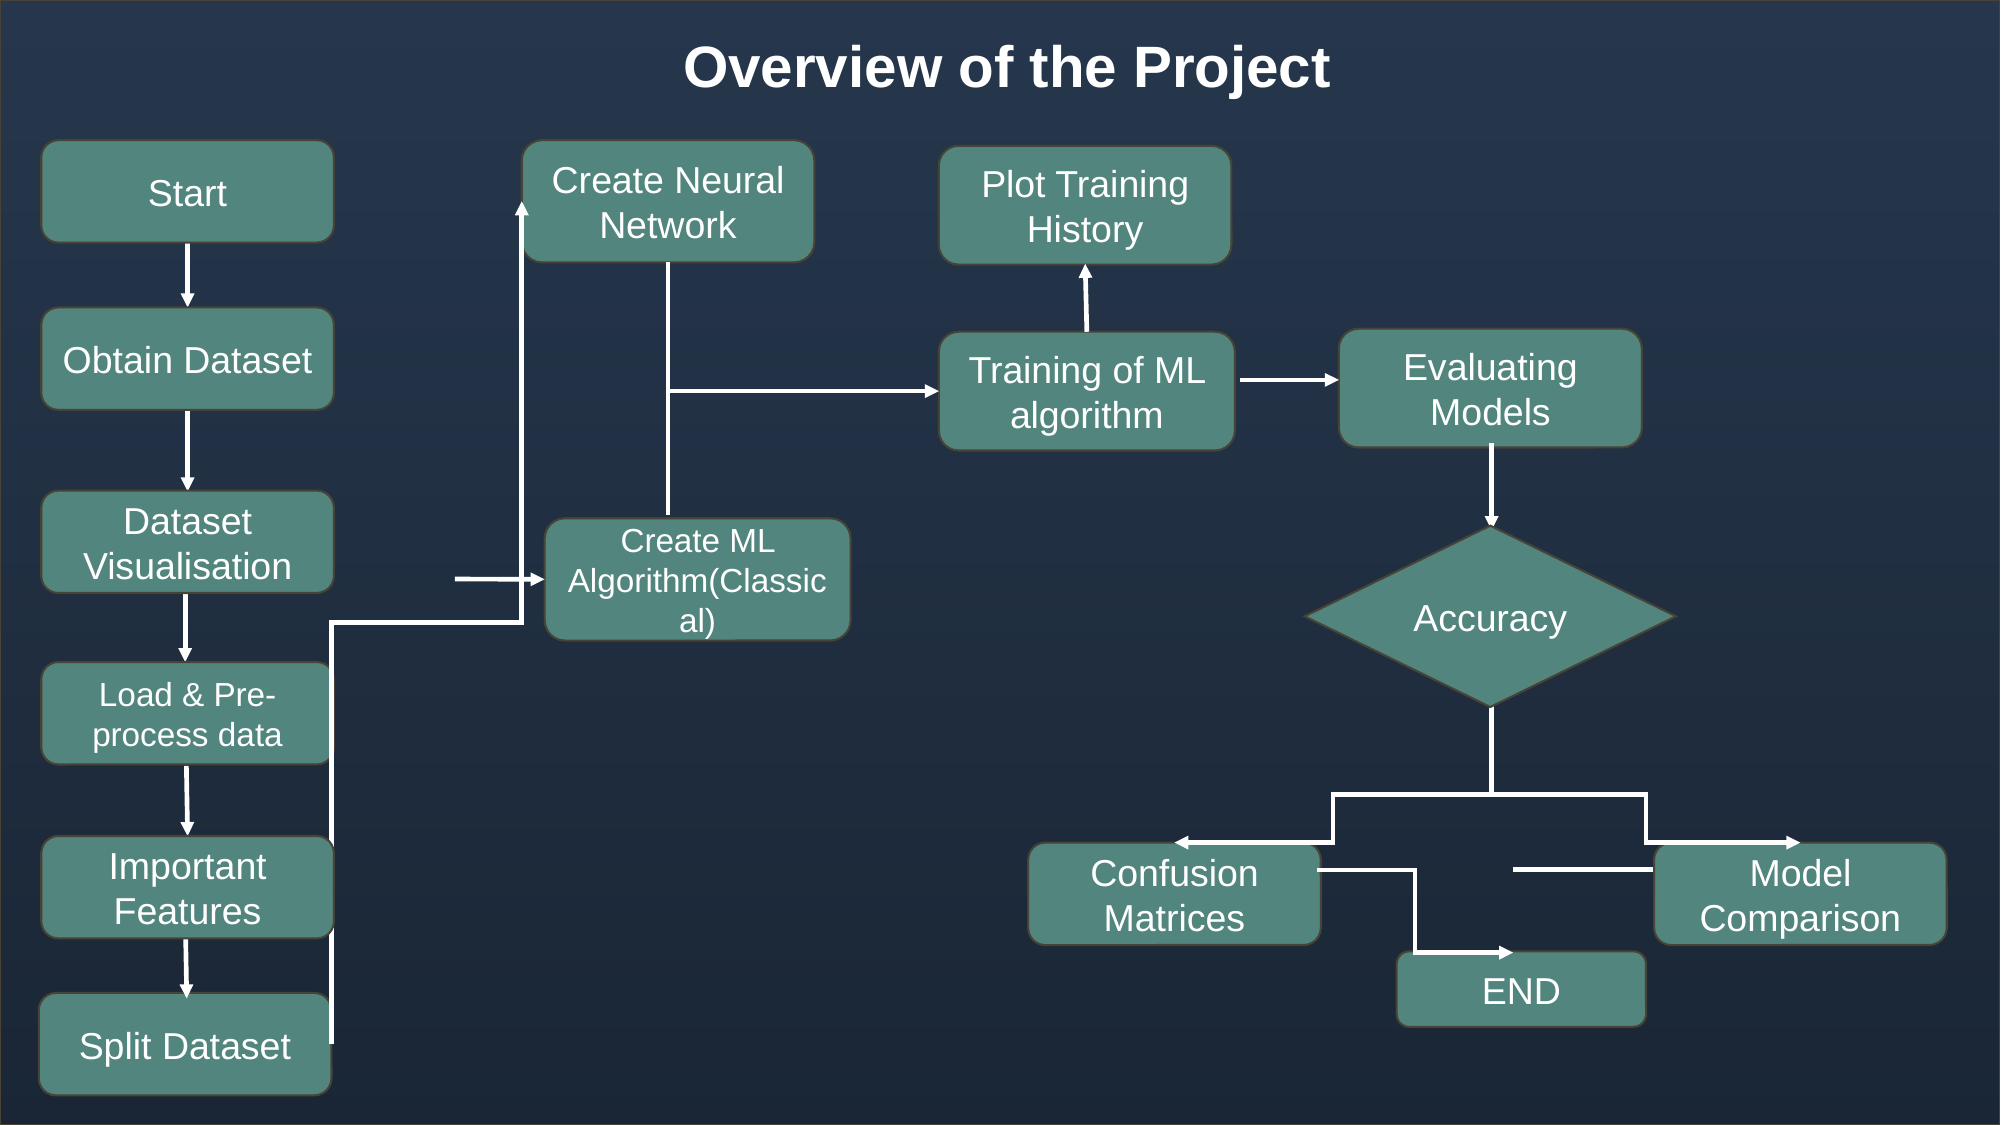

Start
Create Neural Network
Plot Training History
Obtain Dataset
Evaluating Models
Training of ML algorithm
Dataset Visualisation
Create ML Algorithm(Classical)
Accuracy
Load & Pre-process data
Confusion Matrices
Model Comparison
END
Split Dataset
Important Features
Overview of the Project